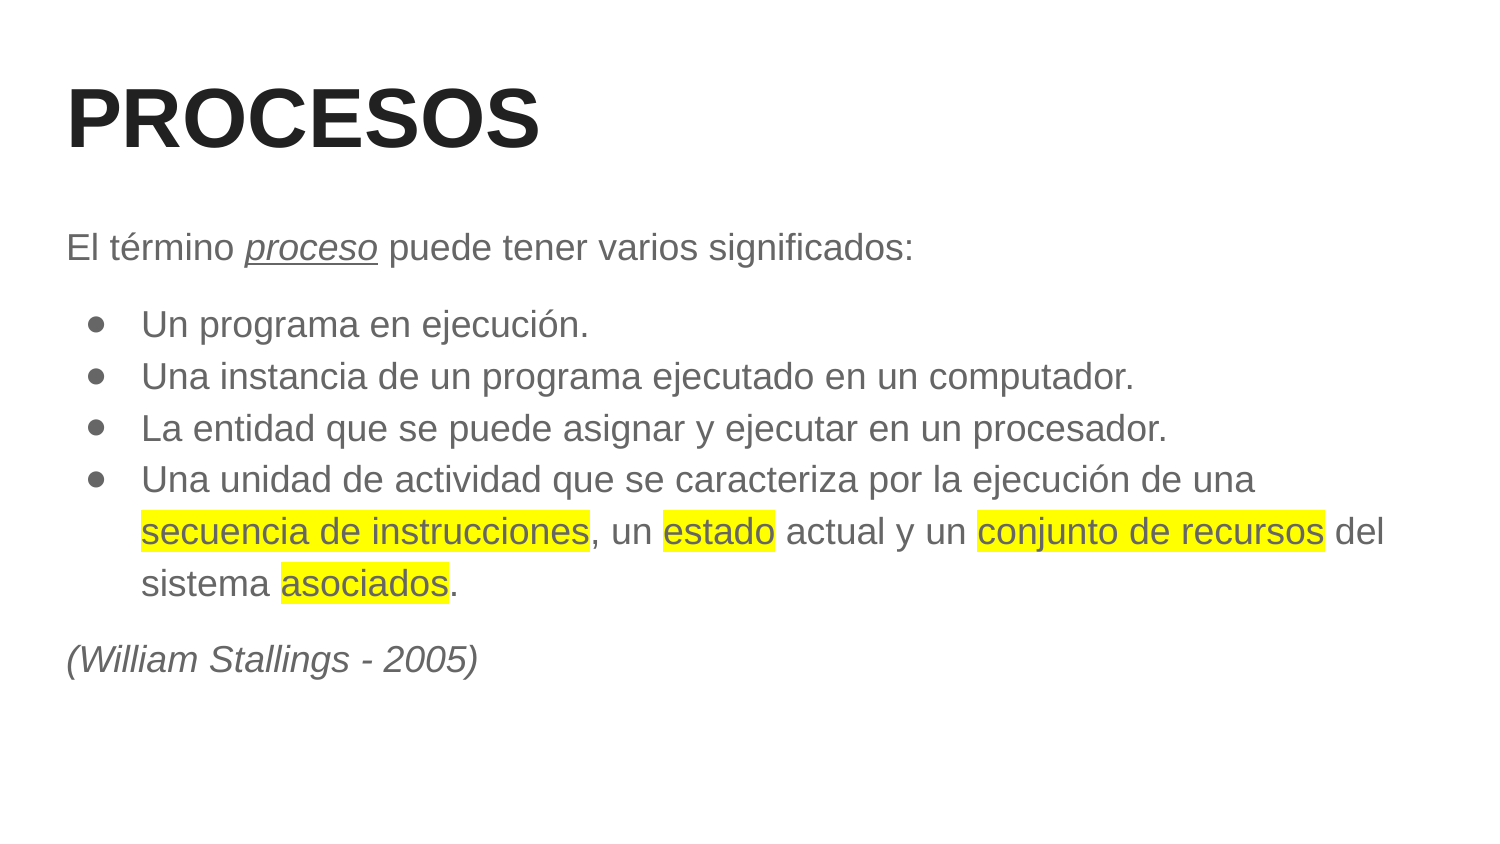

# PROCESOS
El término proceso puede tener varios significados:
Un programa en ejecución.
Una instancia de un programa ejecutado en un computador.
La entidad que se puede asignar y ejecutar en un procesador.
Una unidad de actividad que se caracteriza por la ejecución de una secuencia de instrucciones, un estado actual y un conjunto de recursos del sistema asociados.
(William Stallings - 2005)